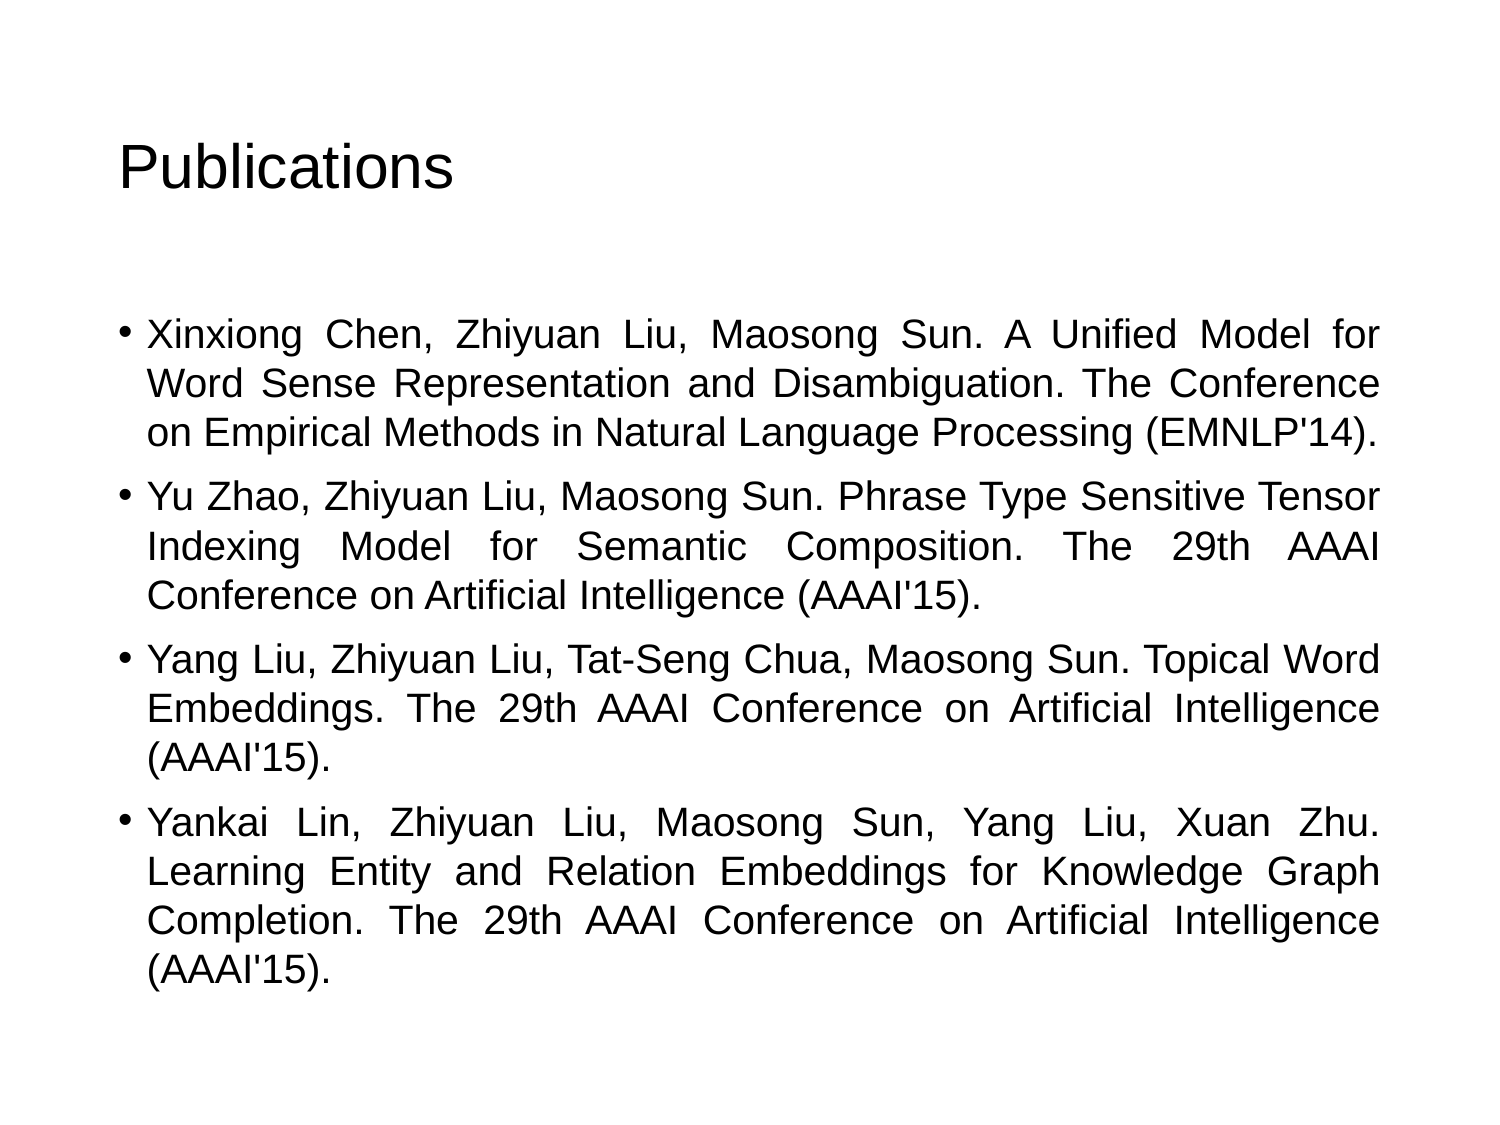

# Publications
Xinxiong Chen, Zhiyuan Liu, Maosong Sun. A Unified Model for Word Sense Representation and Disambiguation. The Conference on Empirical Methods in Natural Language Processing (EMNLP'14).
Yu Zhao, Zhiyuan Liu, Maosong Sun. Phrase Type Sensitive Tensor Indexing Model for Semantic Composition. The 29th AAAI Conference on Artificial Intelligence (AAAI'15).
Yang Liu, Zhiyuan Liu, Tat-Seng Chua, Maosong Sun. Topical Word Embeddings. The 29th AAAI Conference on Artificial Intelligence (AAAI'15).
Yankai Lin, Zhiyuan Liu, Maosong Sun, Yang Liu, Xuan Zhu. Learning Entity and Relation Embeddings for Knowledge Graph Completion. The 29th AAAI Conference on Artificial Intelligence (AAAI'15).